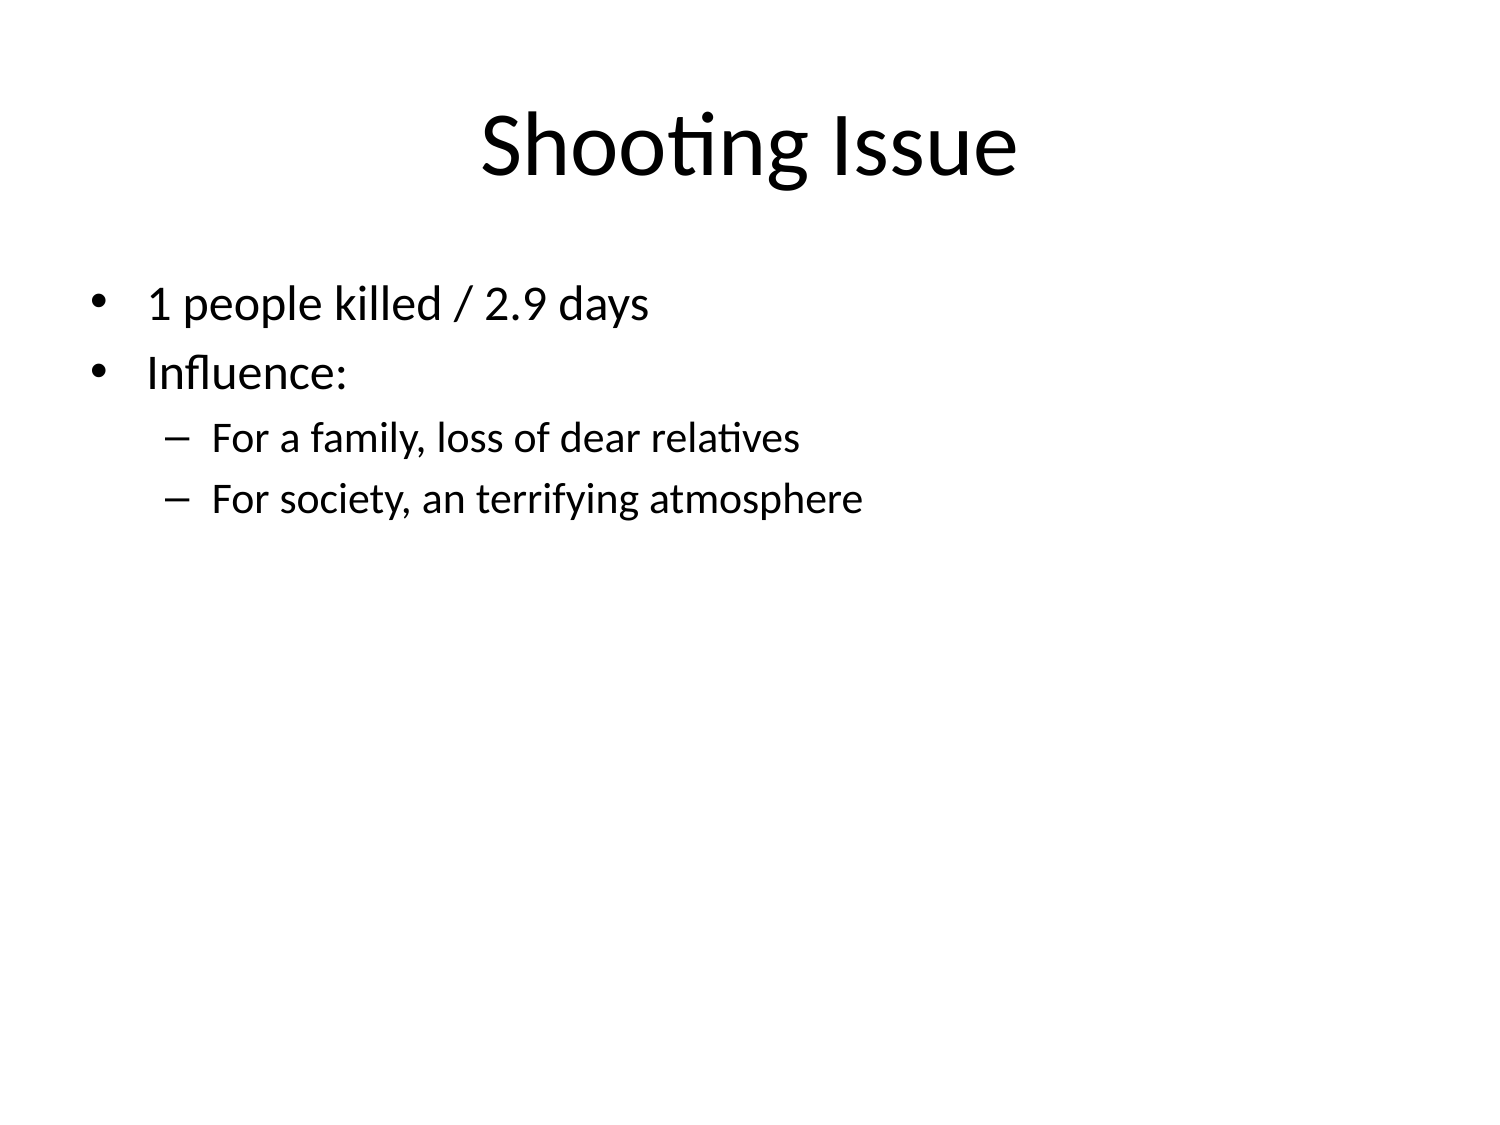

# Shooting Issue
1 people killed / 2.9 days
Influence:
For a family, loss of dear relatives
For society, an terrifying atmosphere